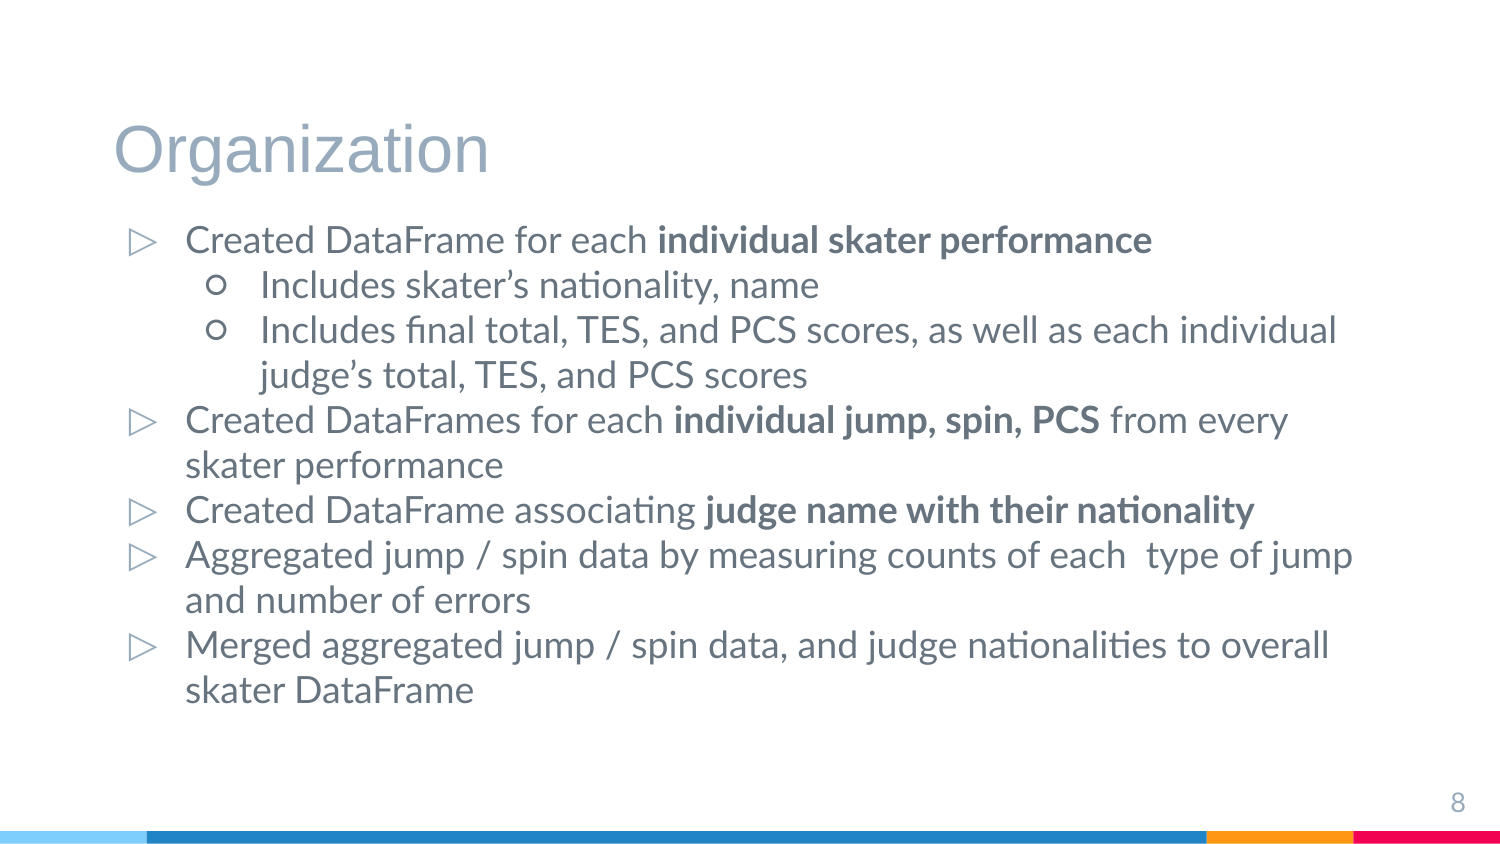

# Organization
Created DataFrame for each individual skater performance
Includes skater’s nationality, name
Includes final total, TES, and PCS scores, as well as each individual judge’s total, TES, and PCS scores
Created DataFrames for each individual jump, spin, PCS from every skater performance
Created DataFrame associating judge name with their nationality
Aggregated jump / spin data by measuring counts of each  type of jump and number of errors
Merged aggregated jump / spin data, and judge nationalities to overall skater DataFrame
8